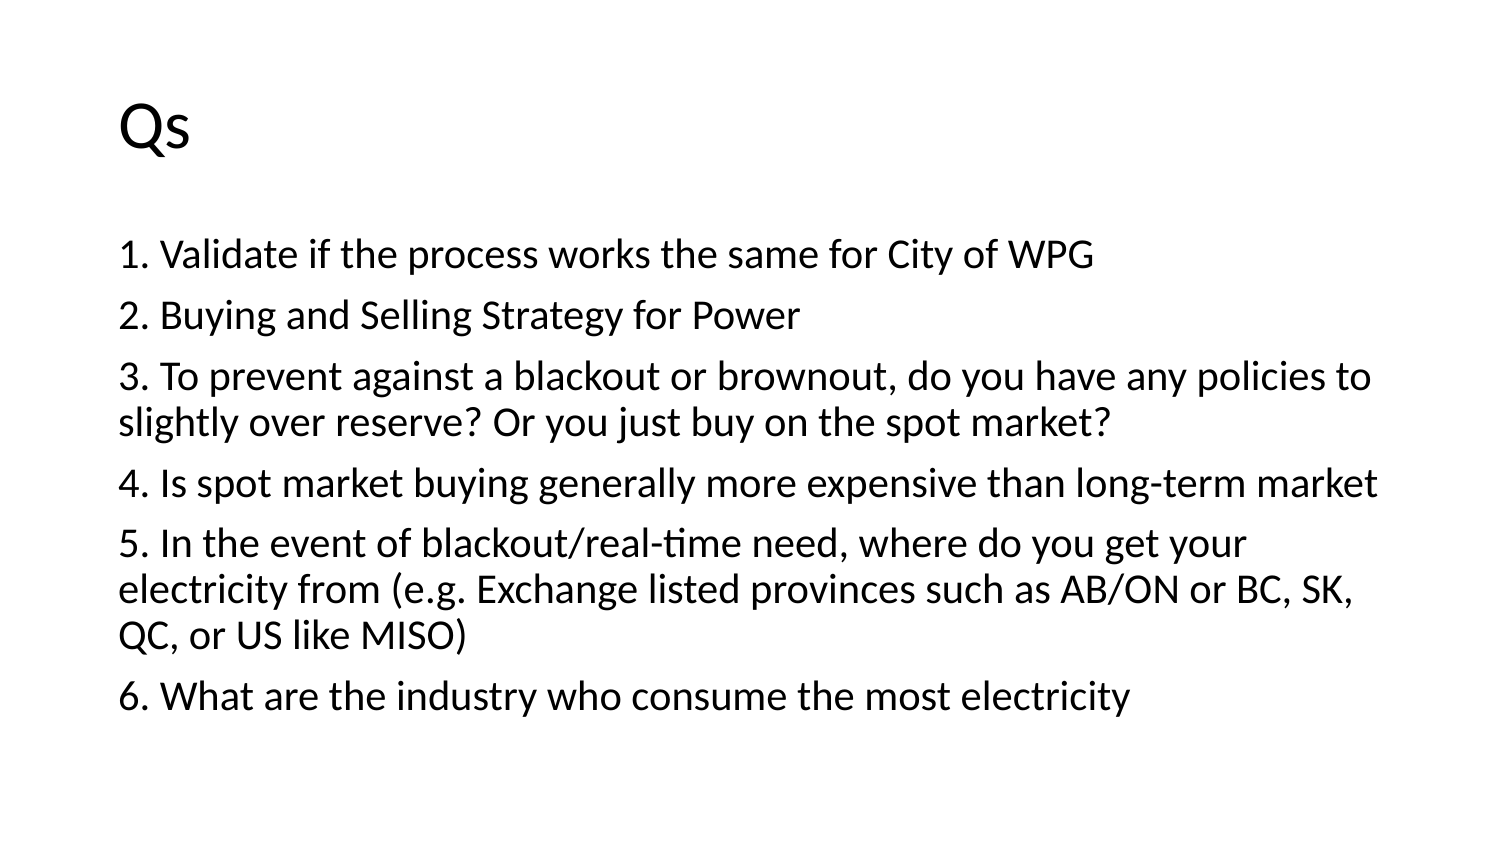

# Qs
1. Validate if the process works the same for City of WPG
2. Buying and Selling Strategy for Power
3. To prevent against a blackout or brownout, do you have any policies to slightly over reserve? Or you just buy on the spot market?
4. Is spot market buying generally more expensive than long-term market
5. In the event of blackout/real-time need, where do you get your electricity from (e.g. Exchange listed provinces such as AB/ON or BC, SK, QC, or US like MISO)
6. What are the industry who consume the most electricity